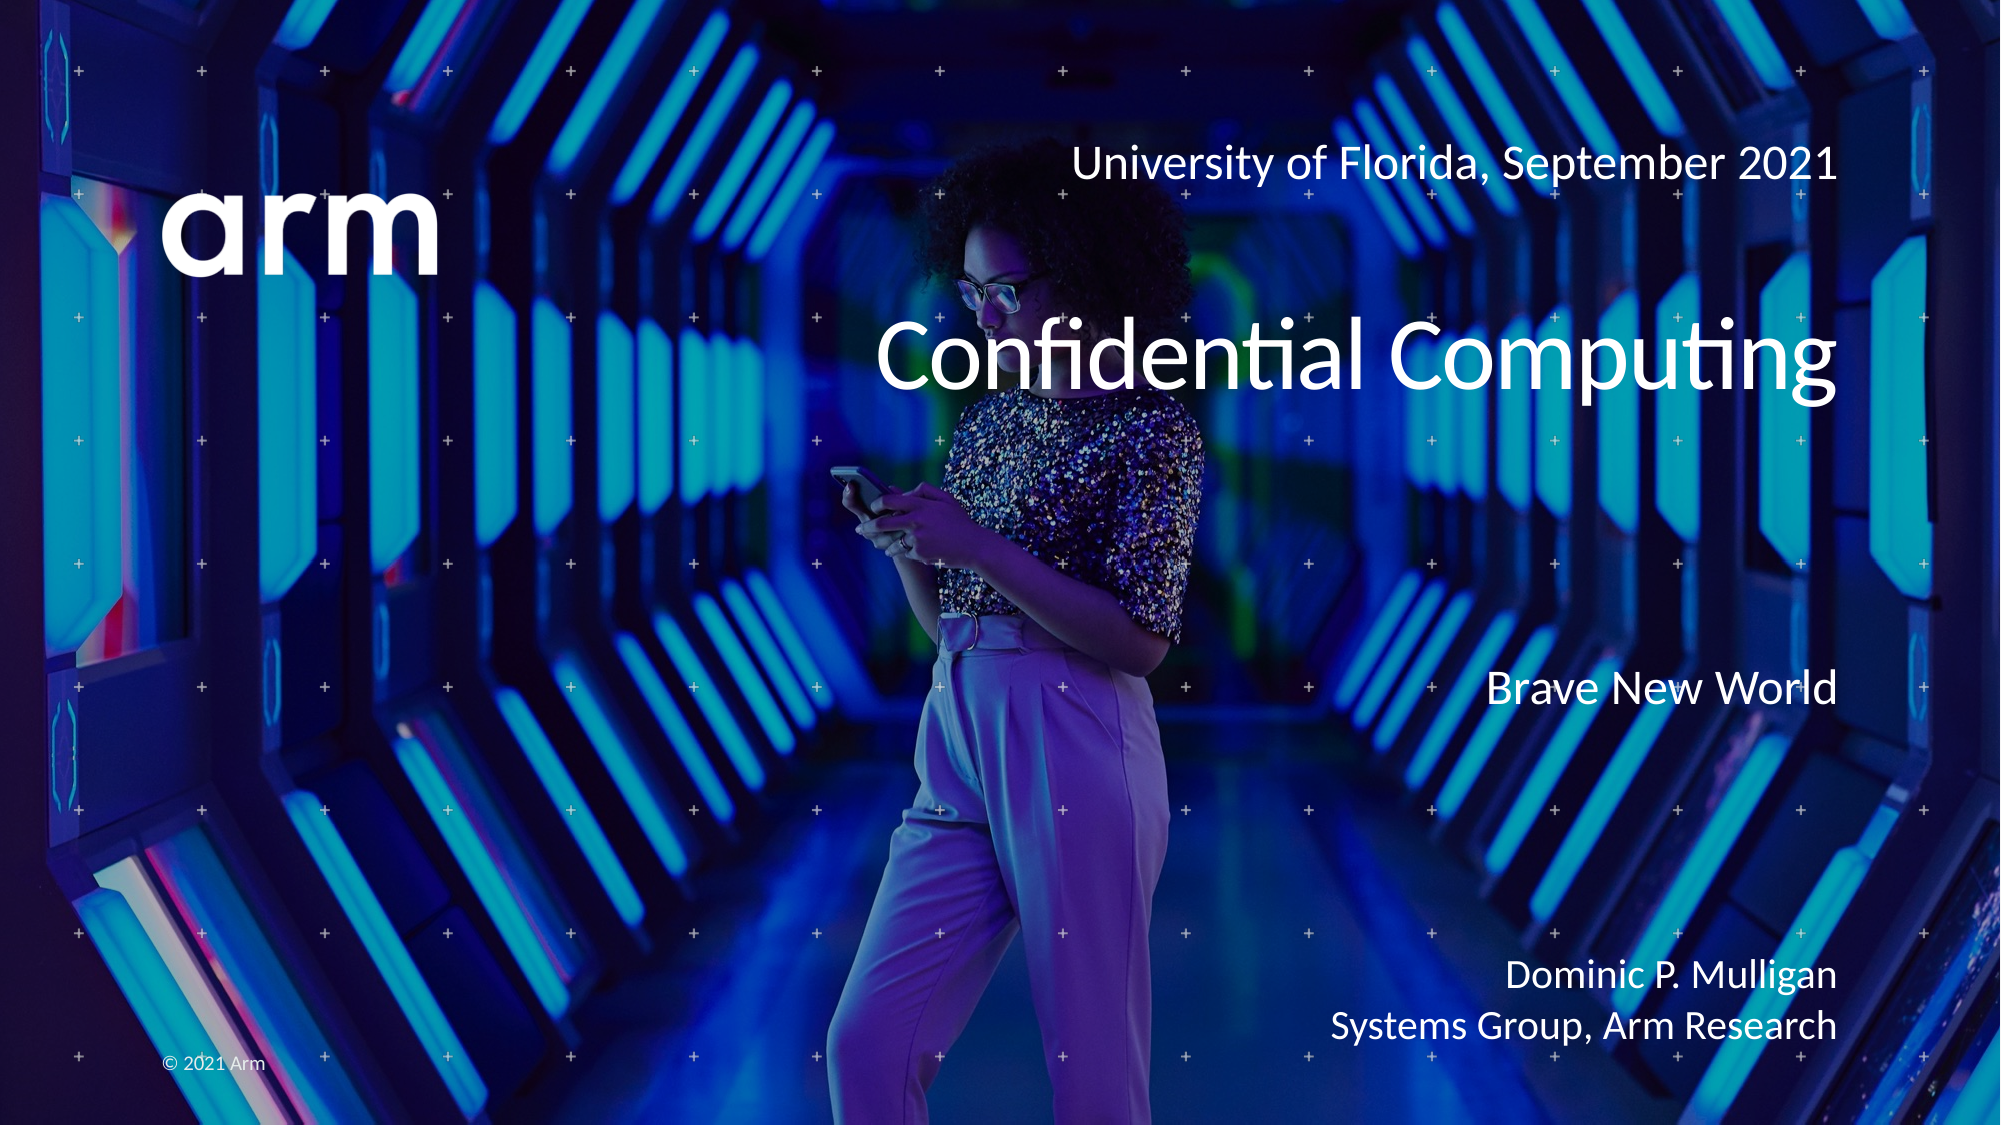

University of Florida, September 2021
# Confidential Computing
Brave New World
Dominic P. Mulligan
Systems Group, Arm Research